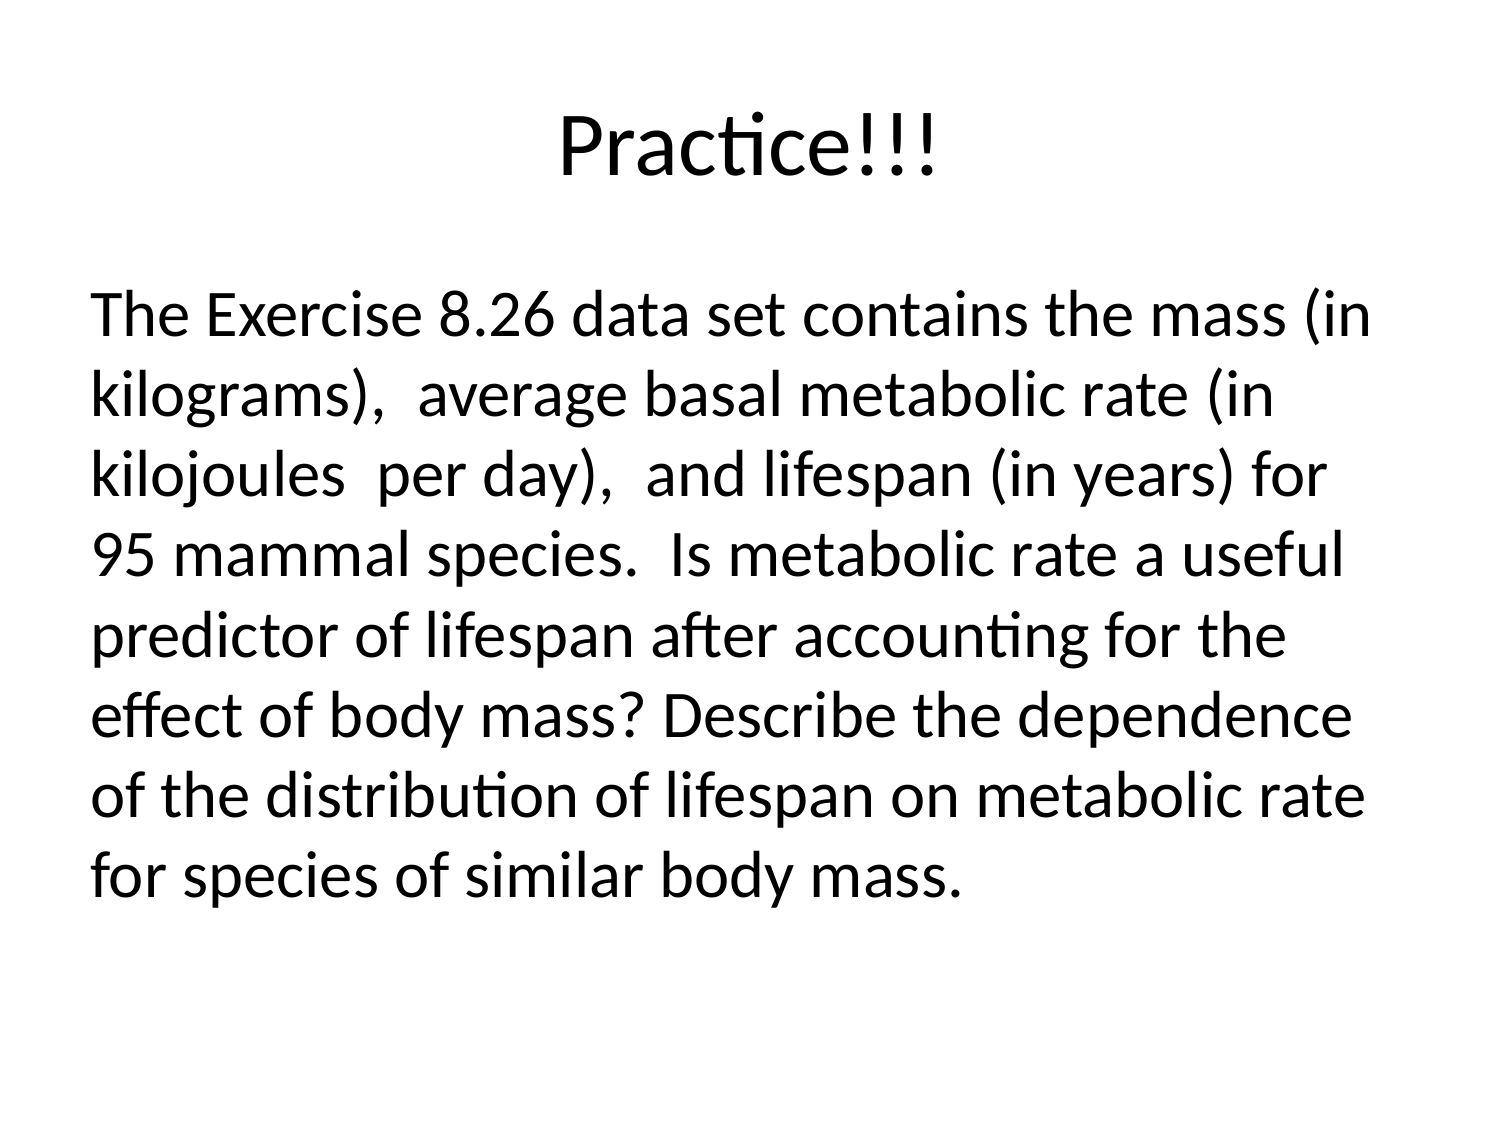

# Practice!!!
The Exercise 8.26 data set contains the mass (in kilograms),  average basal metabolic rate (in kilojoules  per day),  and lifespan (in years) for 95 mammal species.  Is metabolic rate a useful predictor of lifespan after accounting for the effect of body mass? Describe the dependence of the distribution of lifespan on metabolic rate for species of similar body mass.